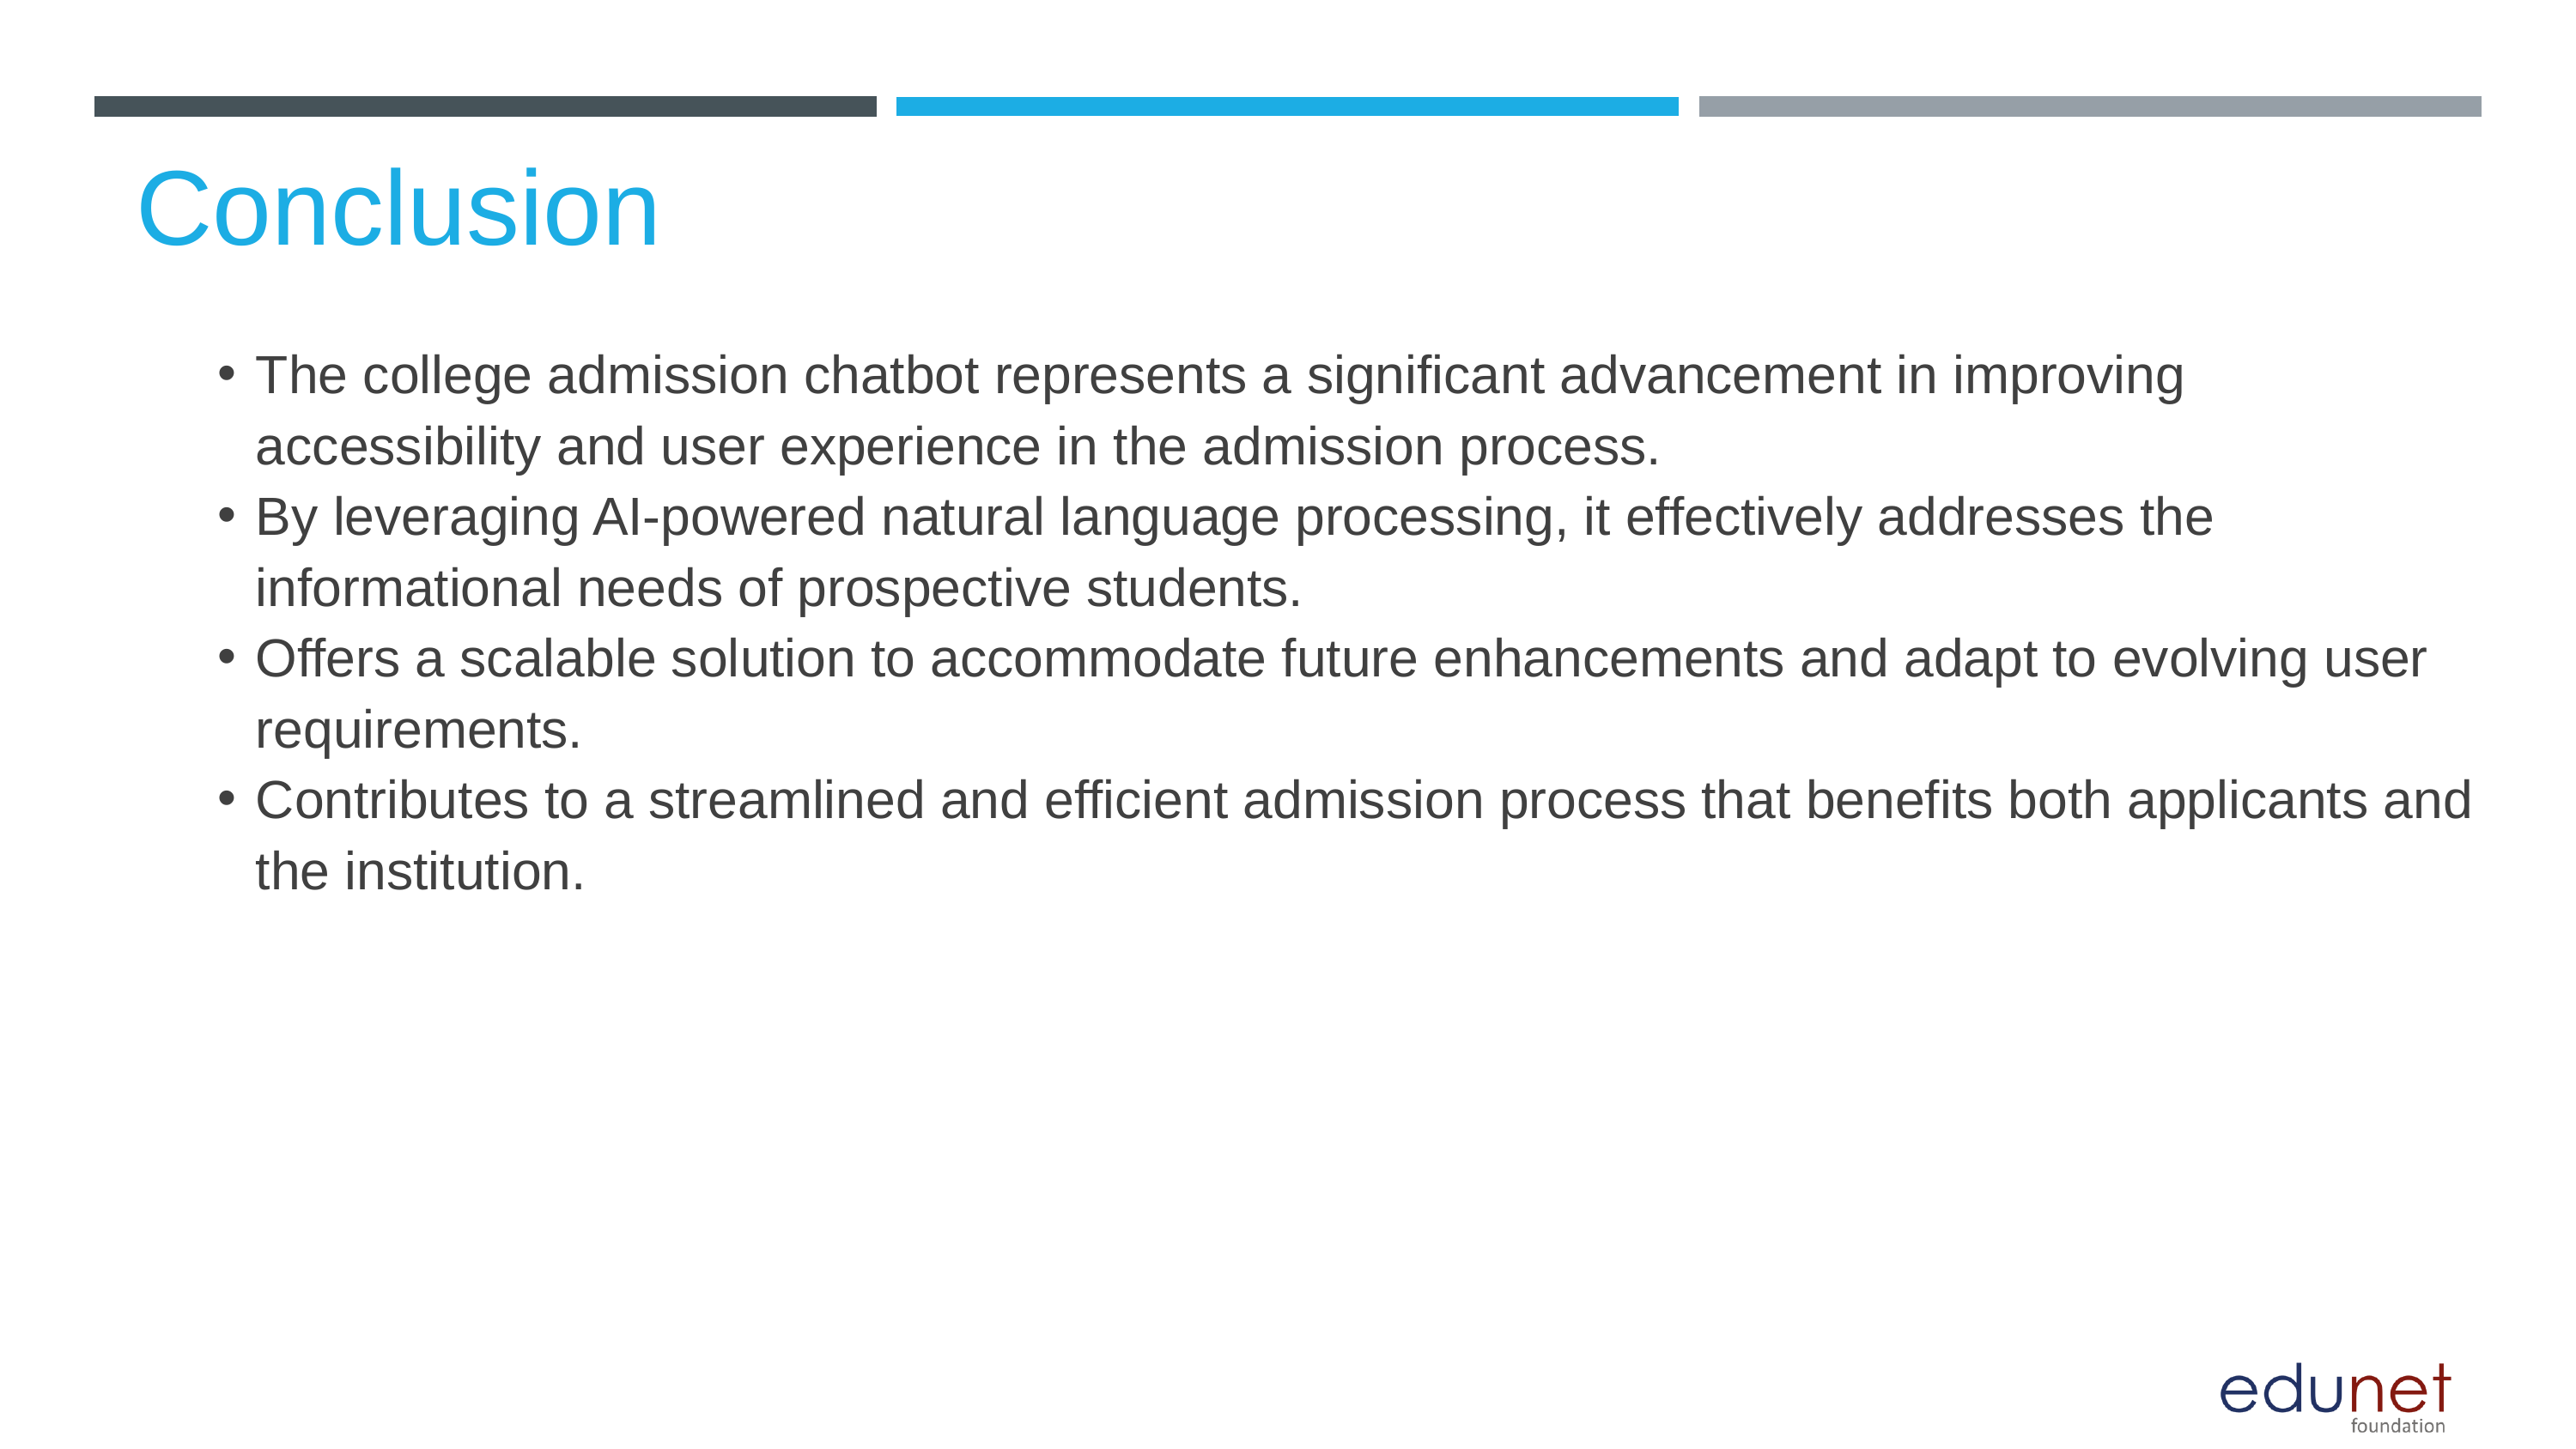

Conclusion

The college admission chatbot represents a significant advancement in improving accessibility and user experience in the admission process.
By leveraging AI-powered natural language processing, it effectively addresses the informational needs of prospective students.
Offers a scalable solution to accommodate future enhancements and adapt to evolving user requirements.
Contributes to a streamlined and efficient admission process that benefits both applicants and the institution.